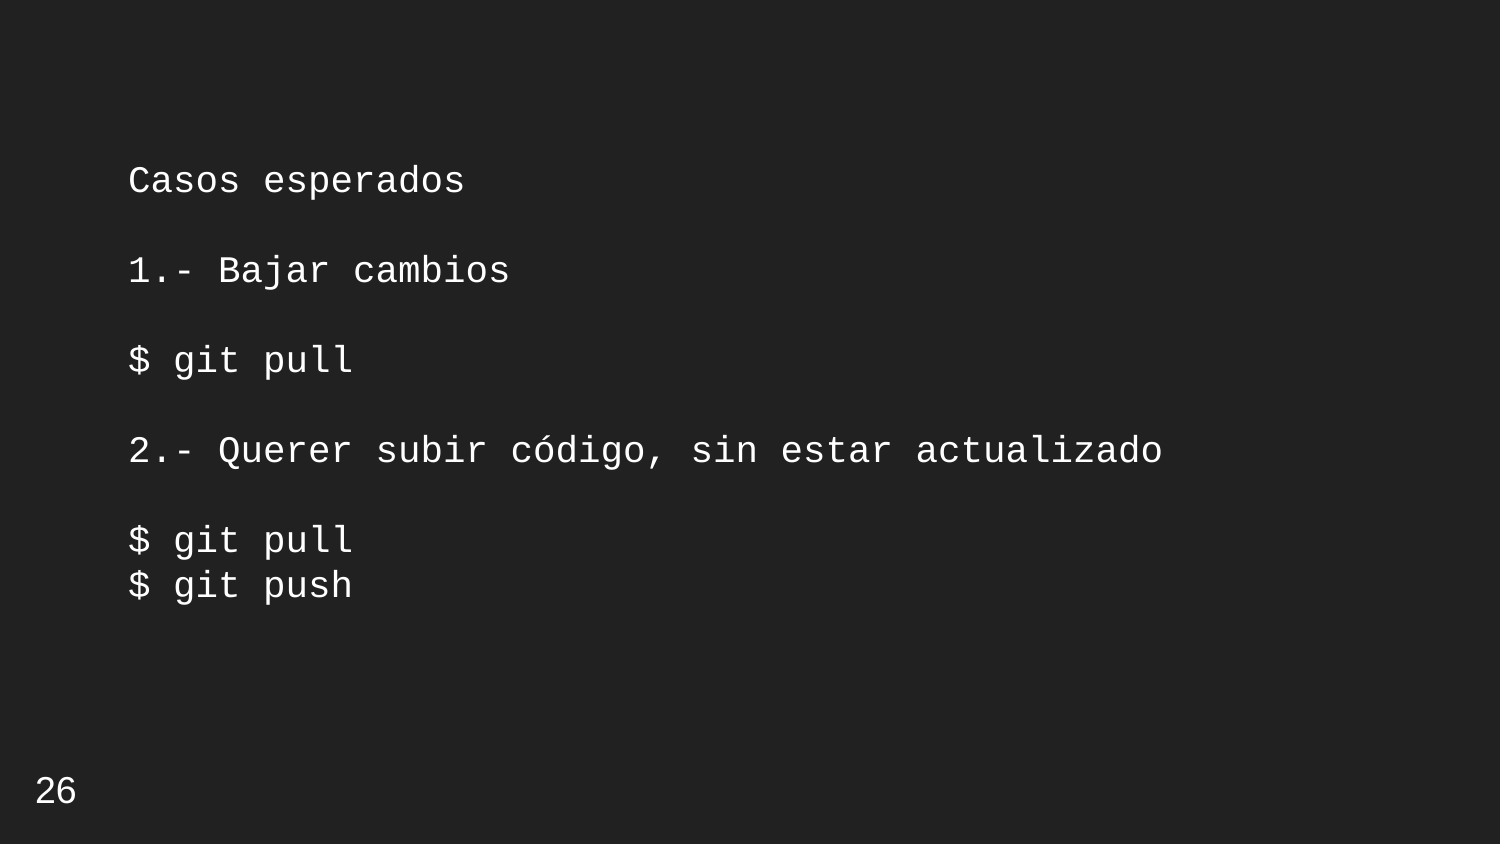

Casos esperados

1.- Bajar cambios

$ git pull

2.- Querer subir código, sin estar actualizado

$ git pull
$ git push

# 26